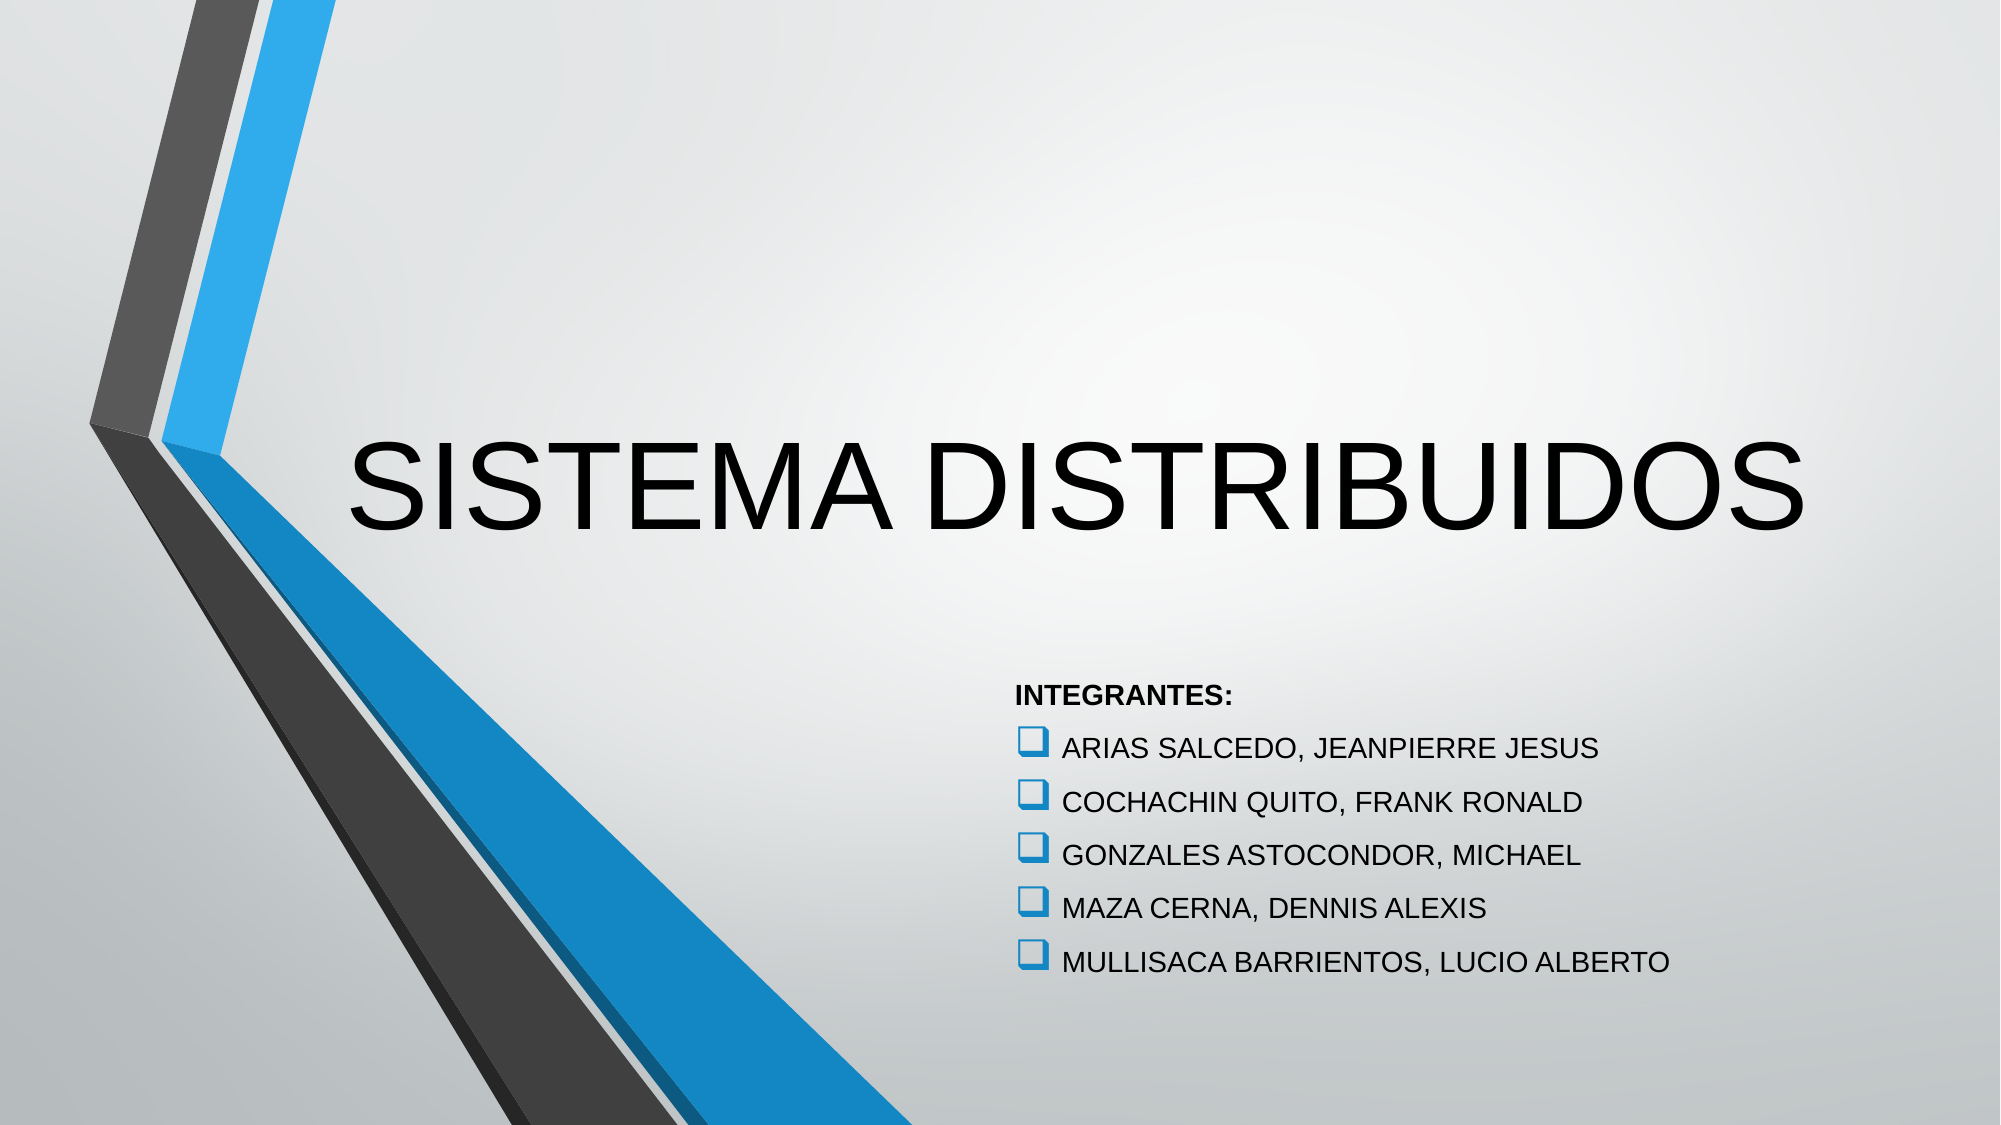

# SISTEMA DISTRIBUIDOS
INTEGRANTES:
ARIAS SALCEDO, JEANPIERRE JESUS
COCHACHIN QUITO, FRANK RONALD
GONZALES ASTOCONDOR, MICHAEL
MAZA CERNA, DENNIS ALEXIS
MULLISACA BARRIENTOS, LUCIO ALBERTO